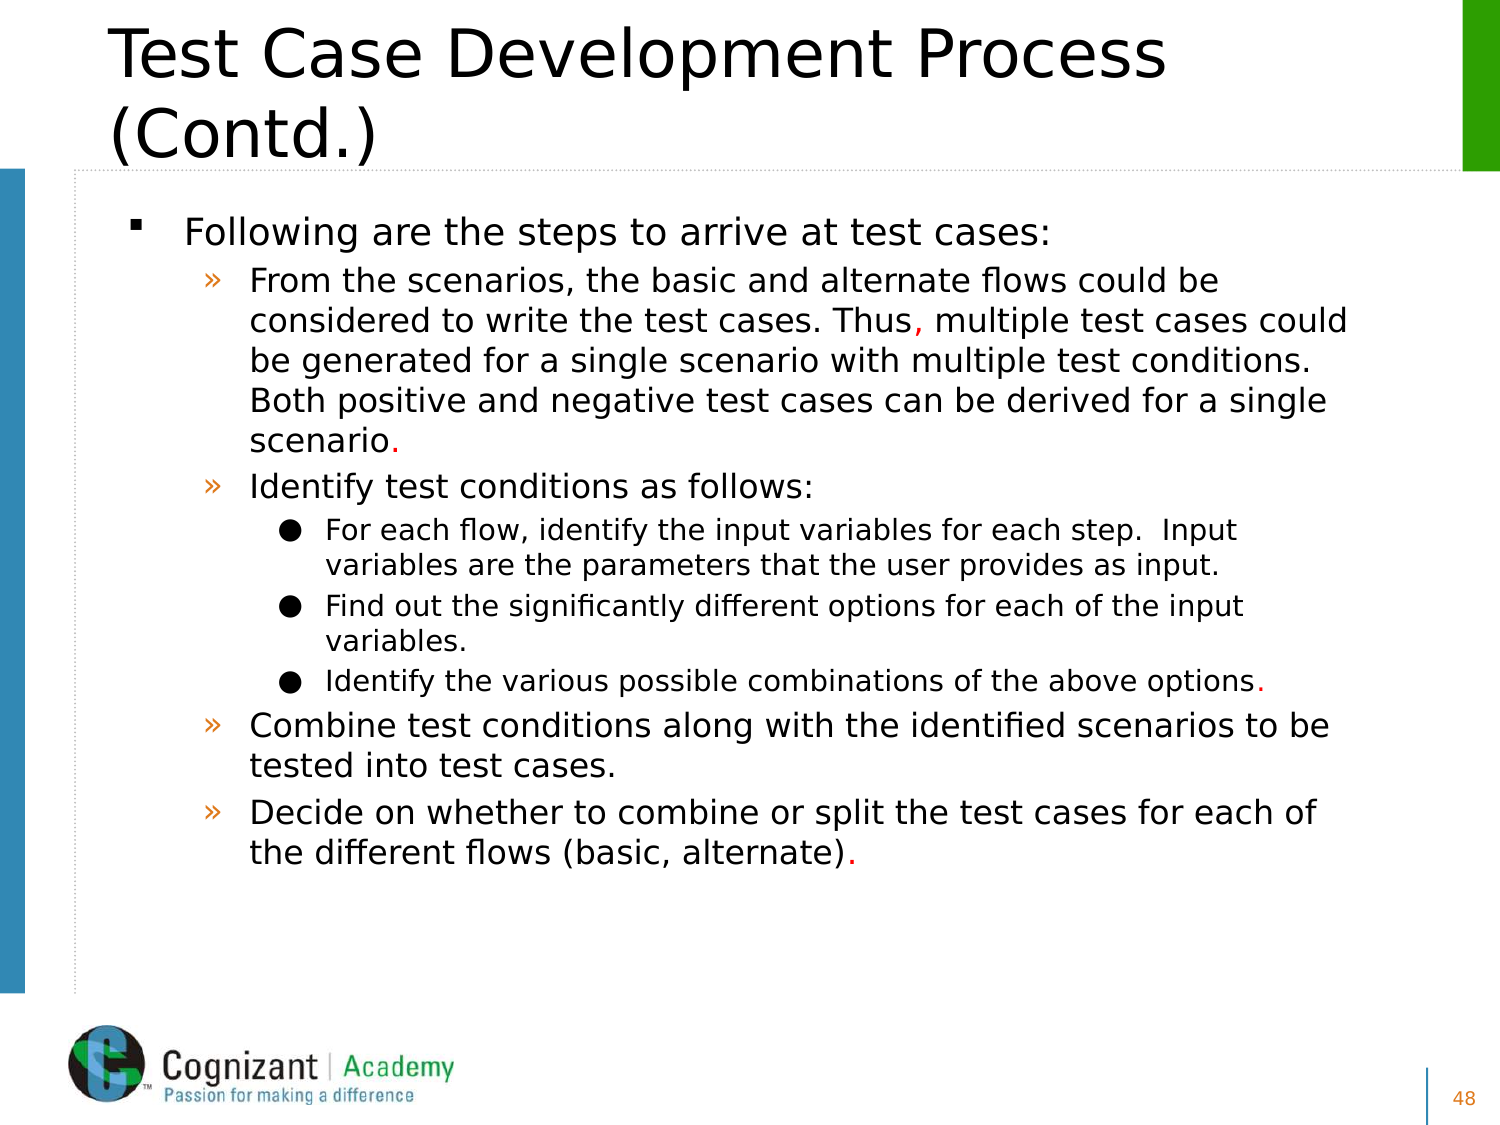

# Test Case Development Process (Contd.)
Following are the steps to arrive at test cases:
From the scenarios, the basic and alternate flows could be considered to write the test cases. Thus, multiple test cases could be generated for a single scenario with multiple test conditions. Both positive and negative test cases can be derived for a single scenario.
Identify test conditions as follows:
For each flow, identify the input variables for each step.  Input variables are the parameters that the user provides as input.
Find out the significantly different options for each of the input variables.
Identify the various possible combinations of the above options.
Combine test conditions along with the identified scenarios to be tested into test cases.
Decide on whether to combine or split the test cases for each of the different flows (basic, alternate).

48